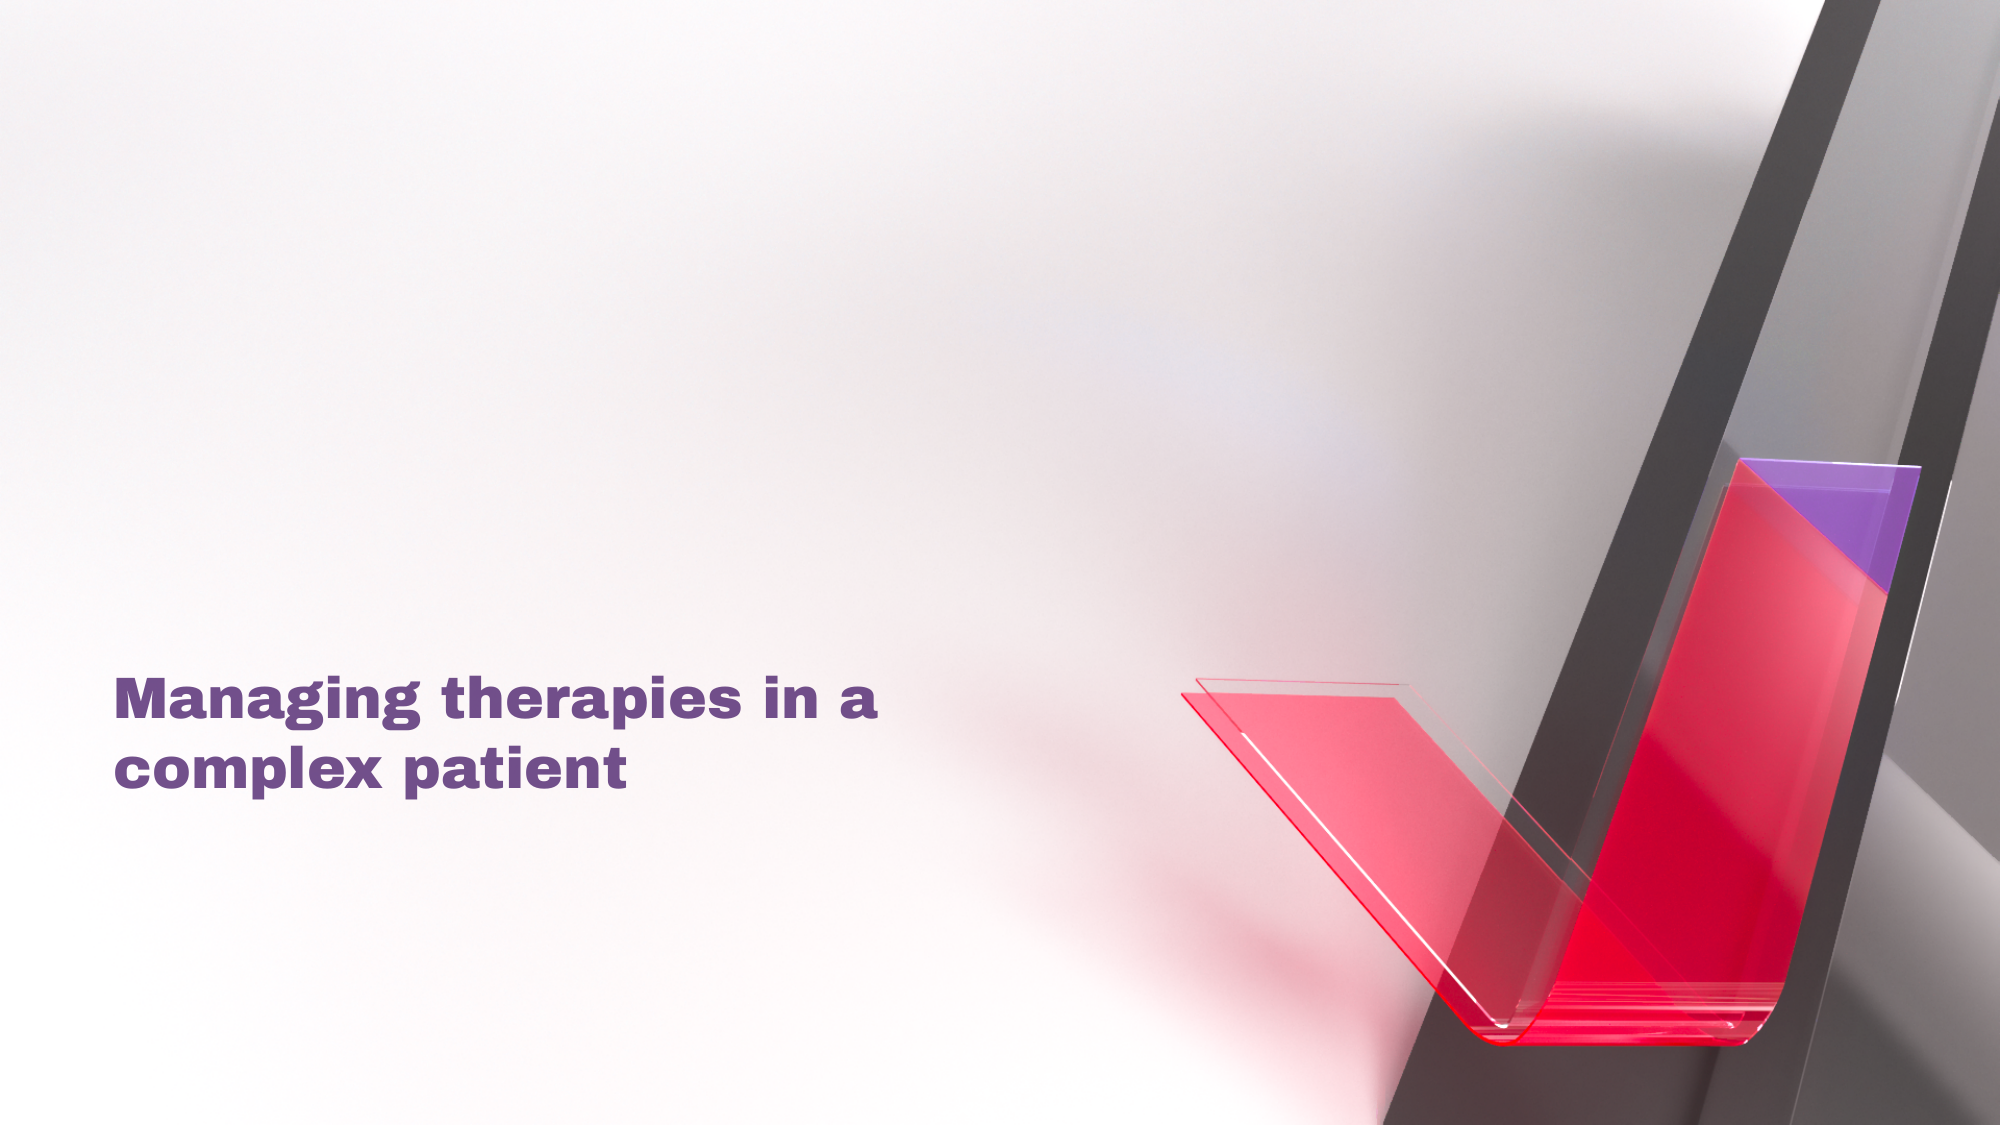

# Managing therapies in a complex patient